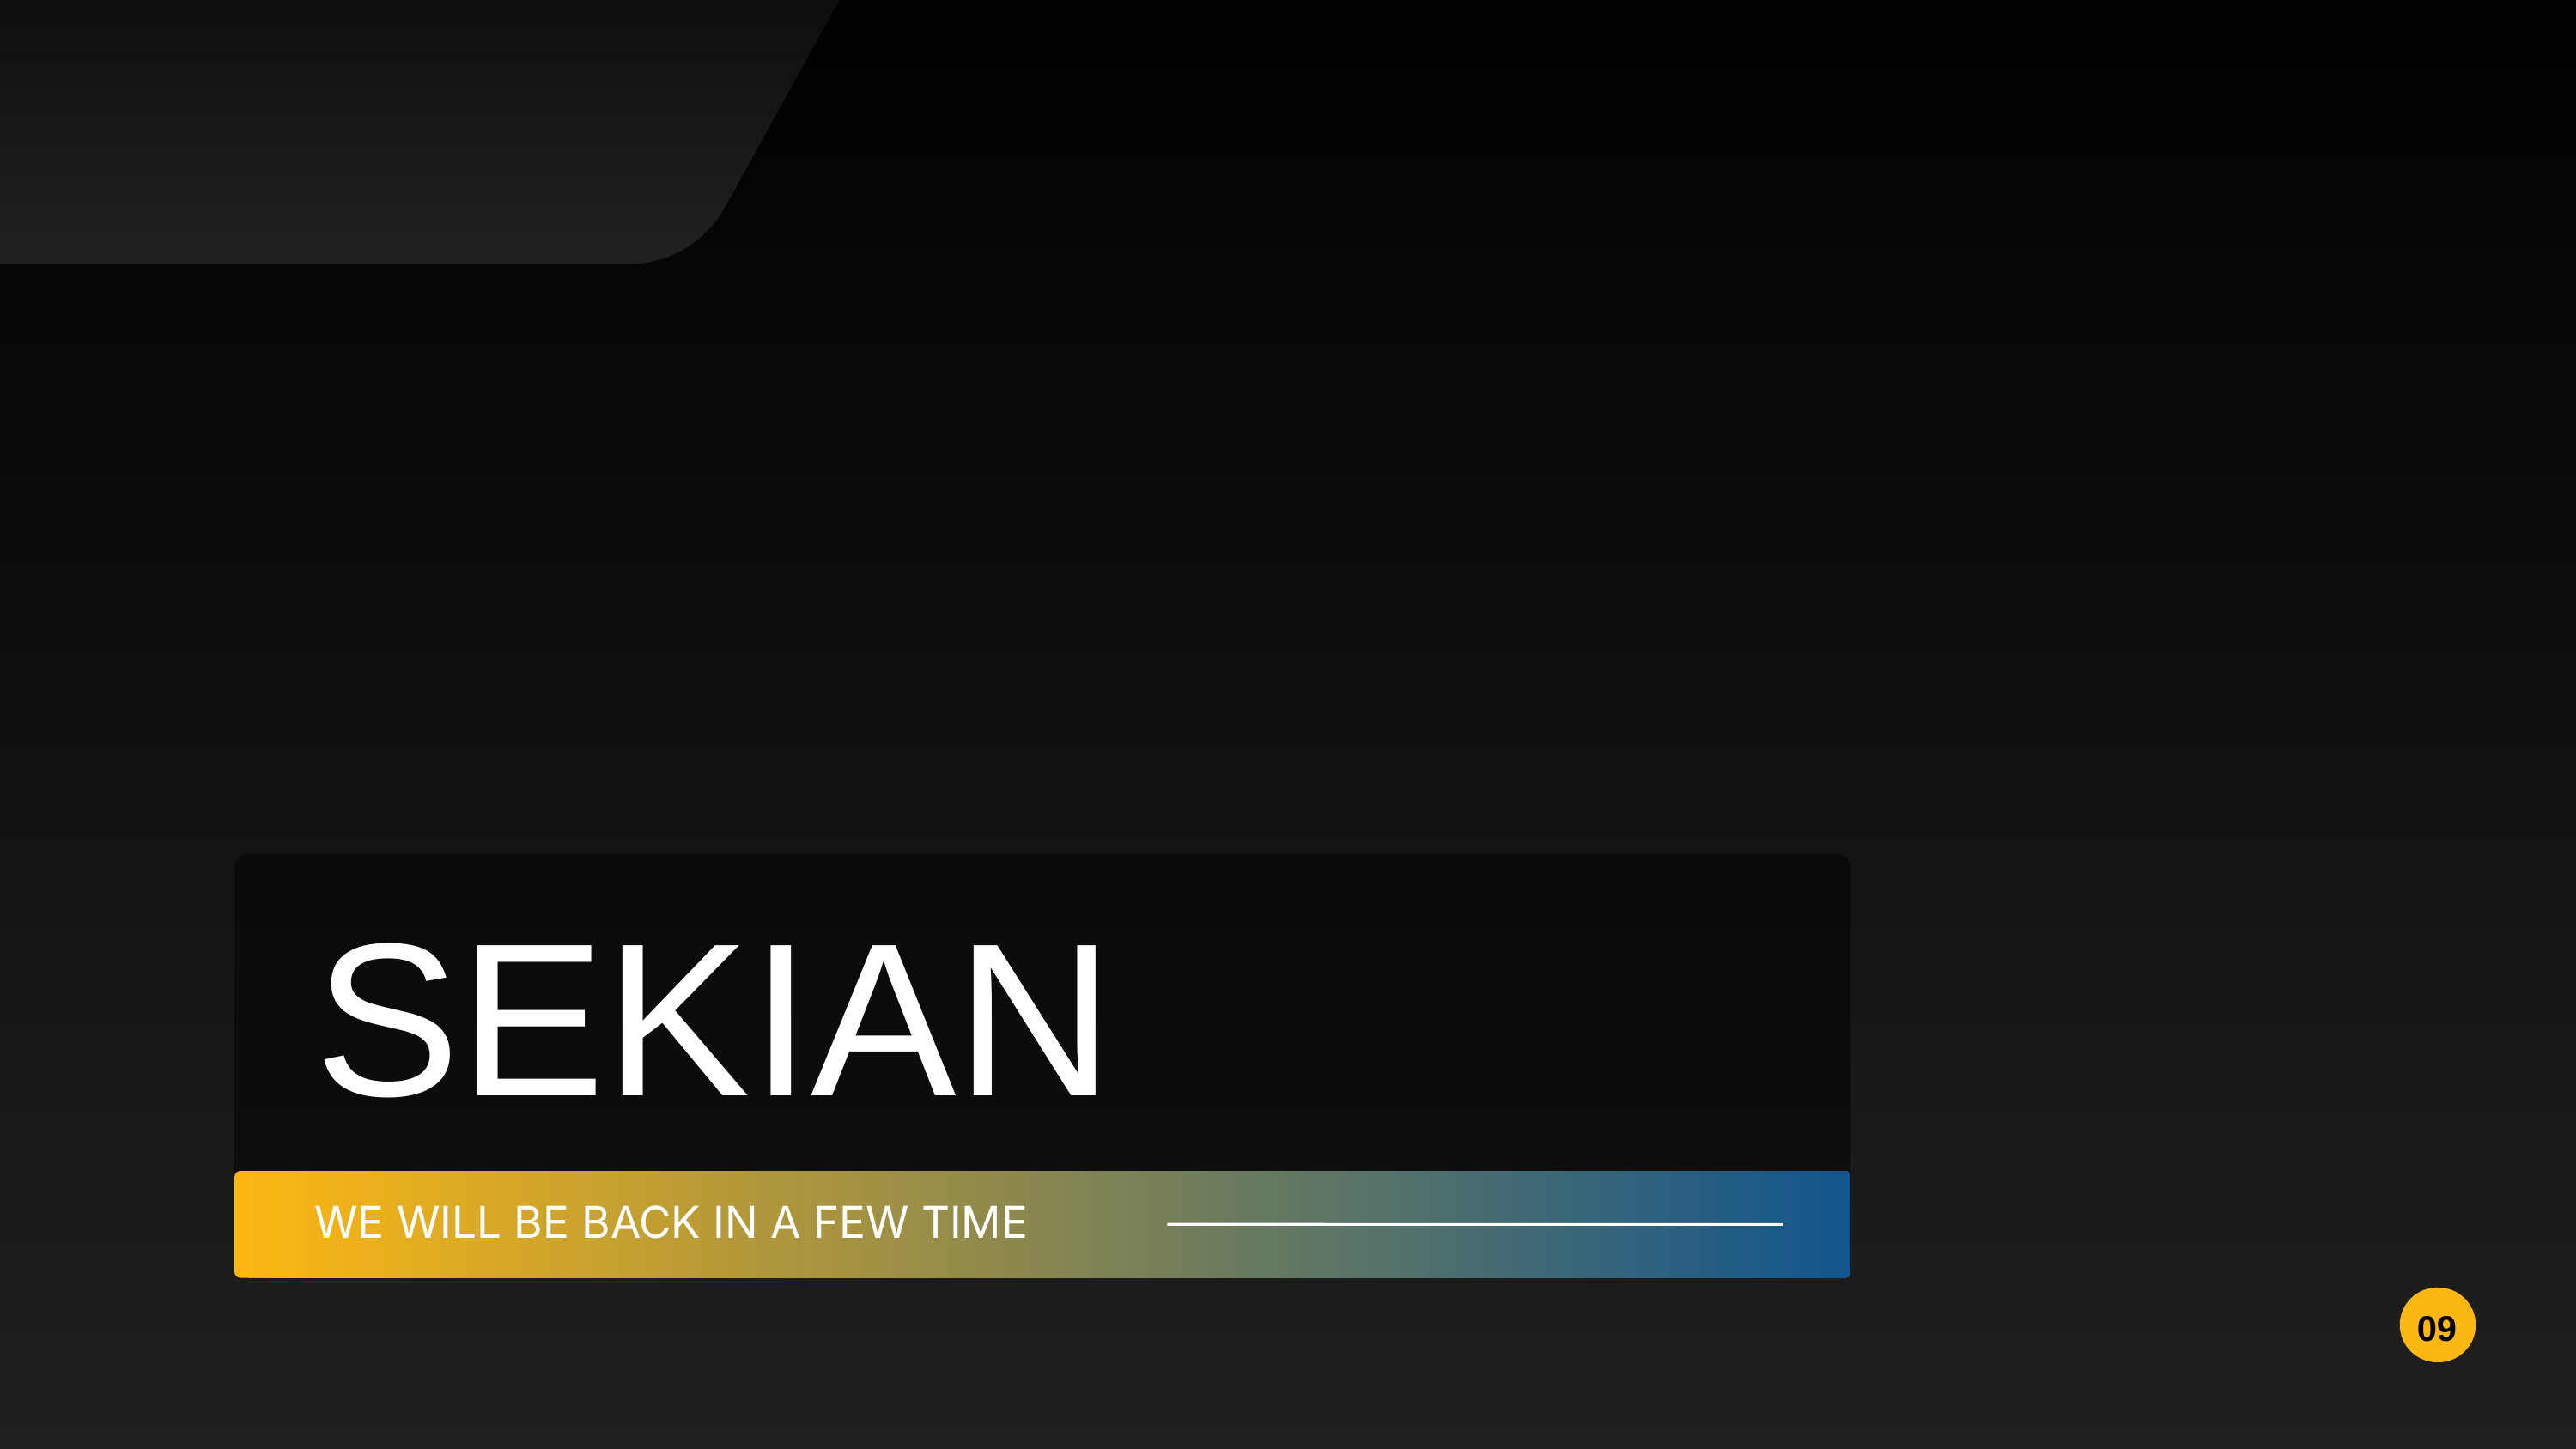

SEKIAN

WE WILL BE BACK IN A FEW TIME

09